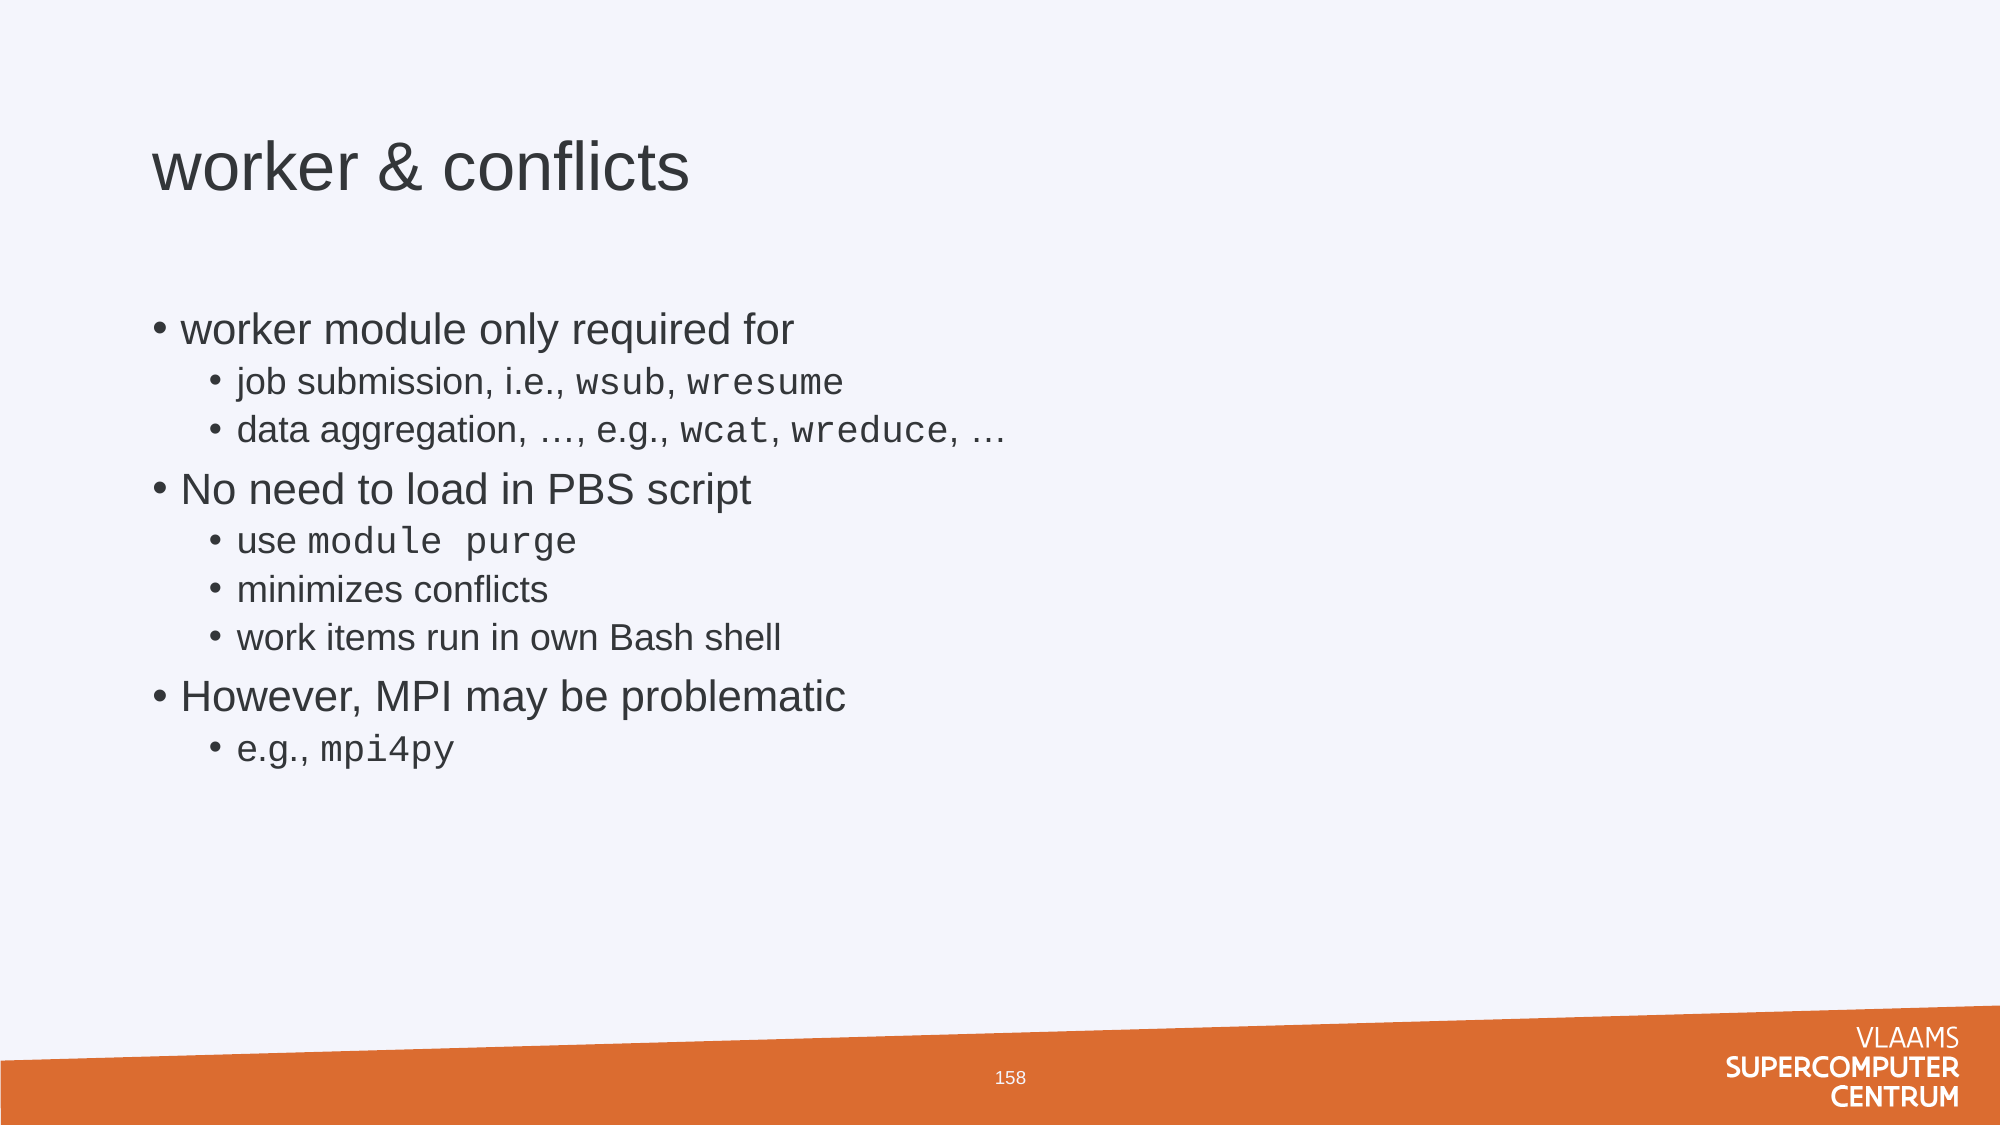

# worker & conflicts
worker module only required for
job submission, i.e., wsub, wresume
data aggregation, …, e.g., wcat, wreduce, …
No need to load in PBS script
use module purge
minimizes conflicts
work items run in own Bash shell
However, MPI may be problematic
e.g., mpi4py
158